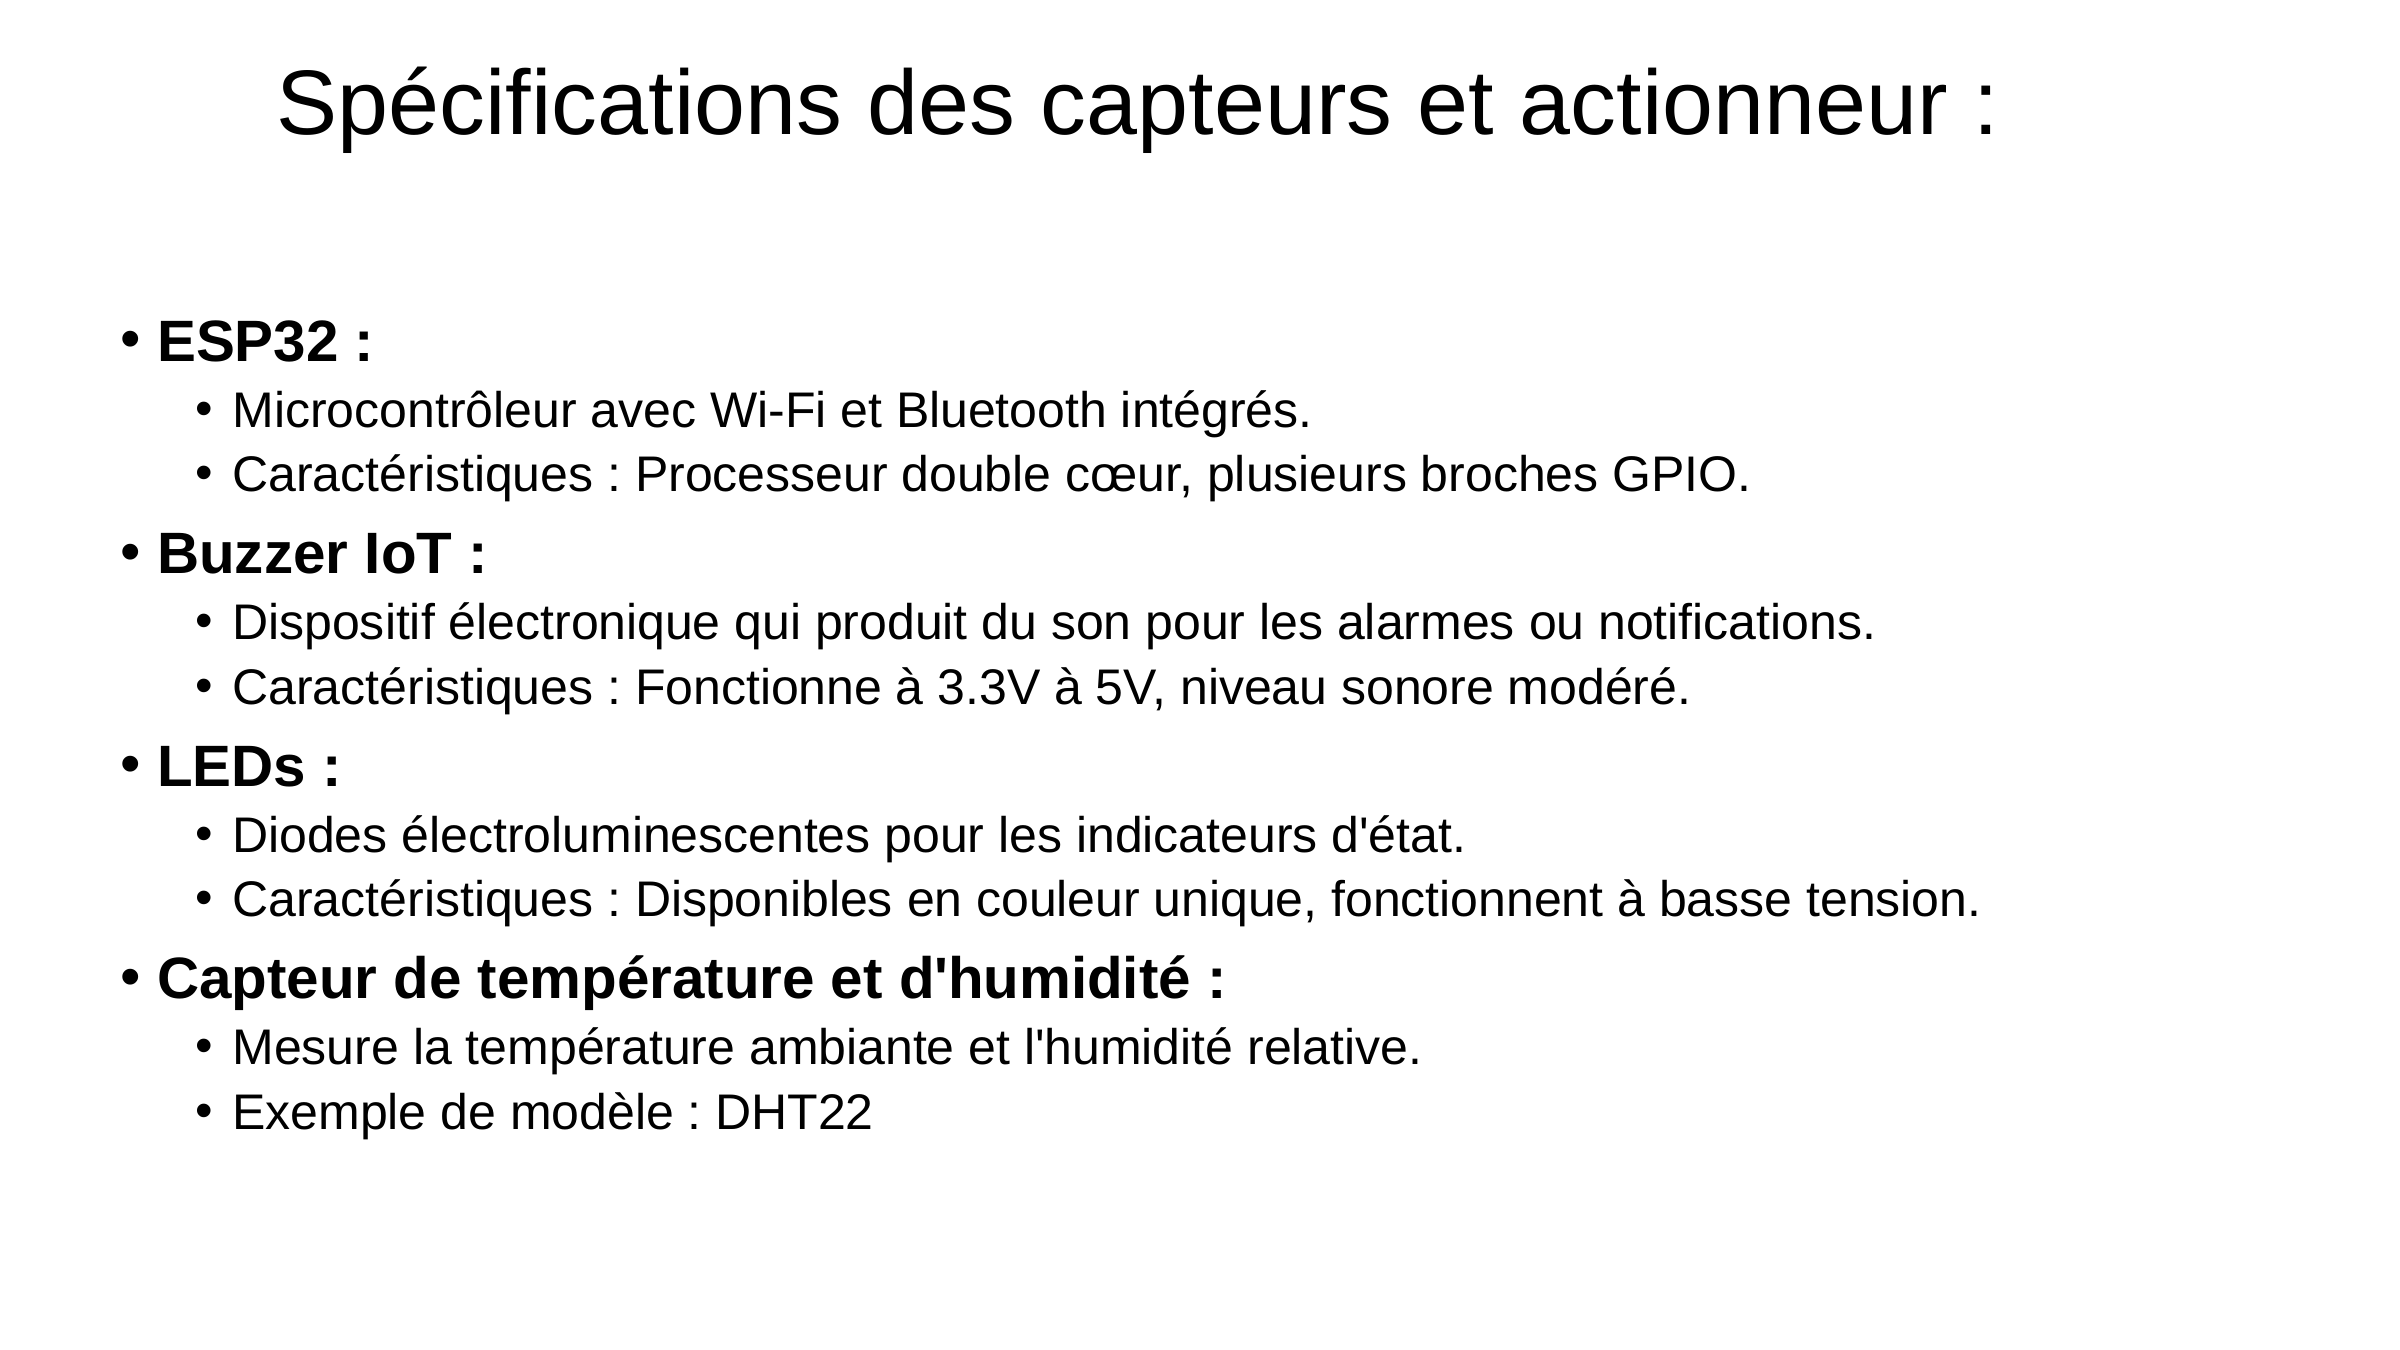

# Spécifications des capteurs et actionneur :

ESP32 :
Microcontrôleur avec Wi-Fi et Bluetooth intégrés.
Caractéristiques : Processeur double cœur, plusieurs broches GPIO.
Buzzer IoT :
Dispositif électronique qui produit du son pour les alarmes ou notifications.
Caractéristiques : Fonctionne à 3.3V à 5V, niveau sonore modéré.
LEDs :
Diodes électroluminescentes pour les indicateurs d'état.
Caractéristiques : Disponibles en couleur unique, fonctionnent à basse tension.
Capteur de température et d'humidité :
Mesure la température ambiante et l'humidité relative.
Exemple de modèle : DHT22